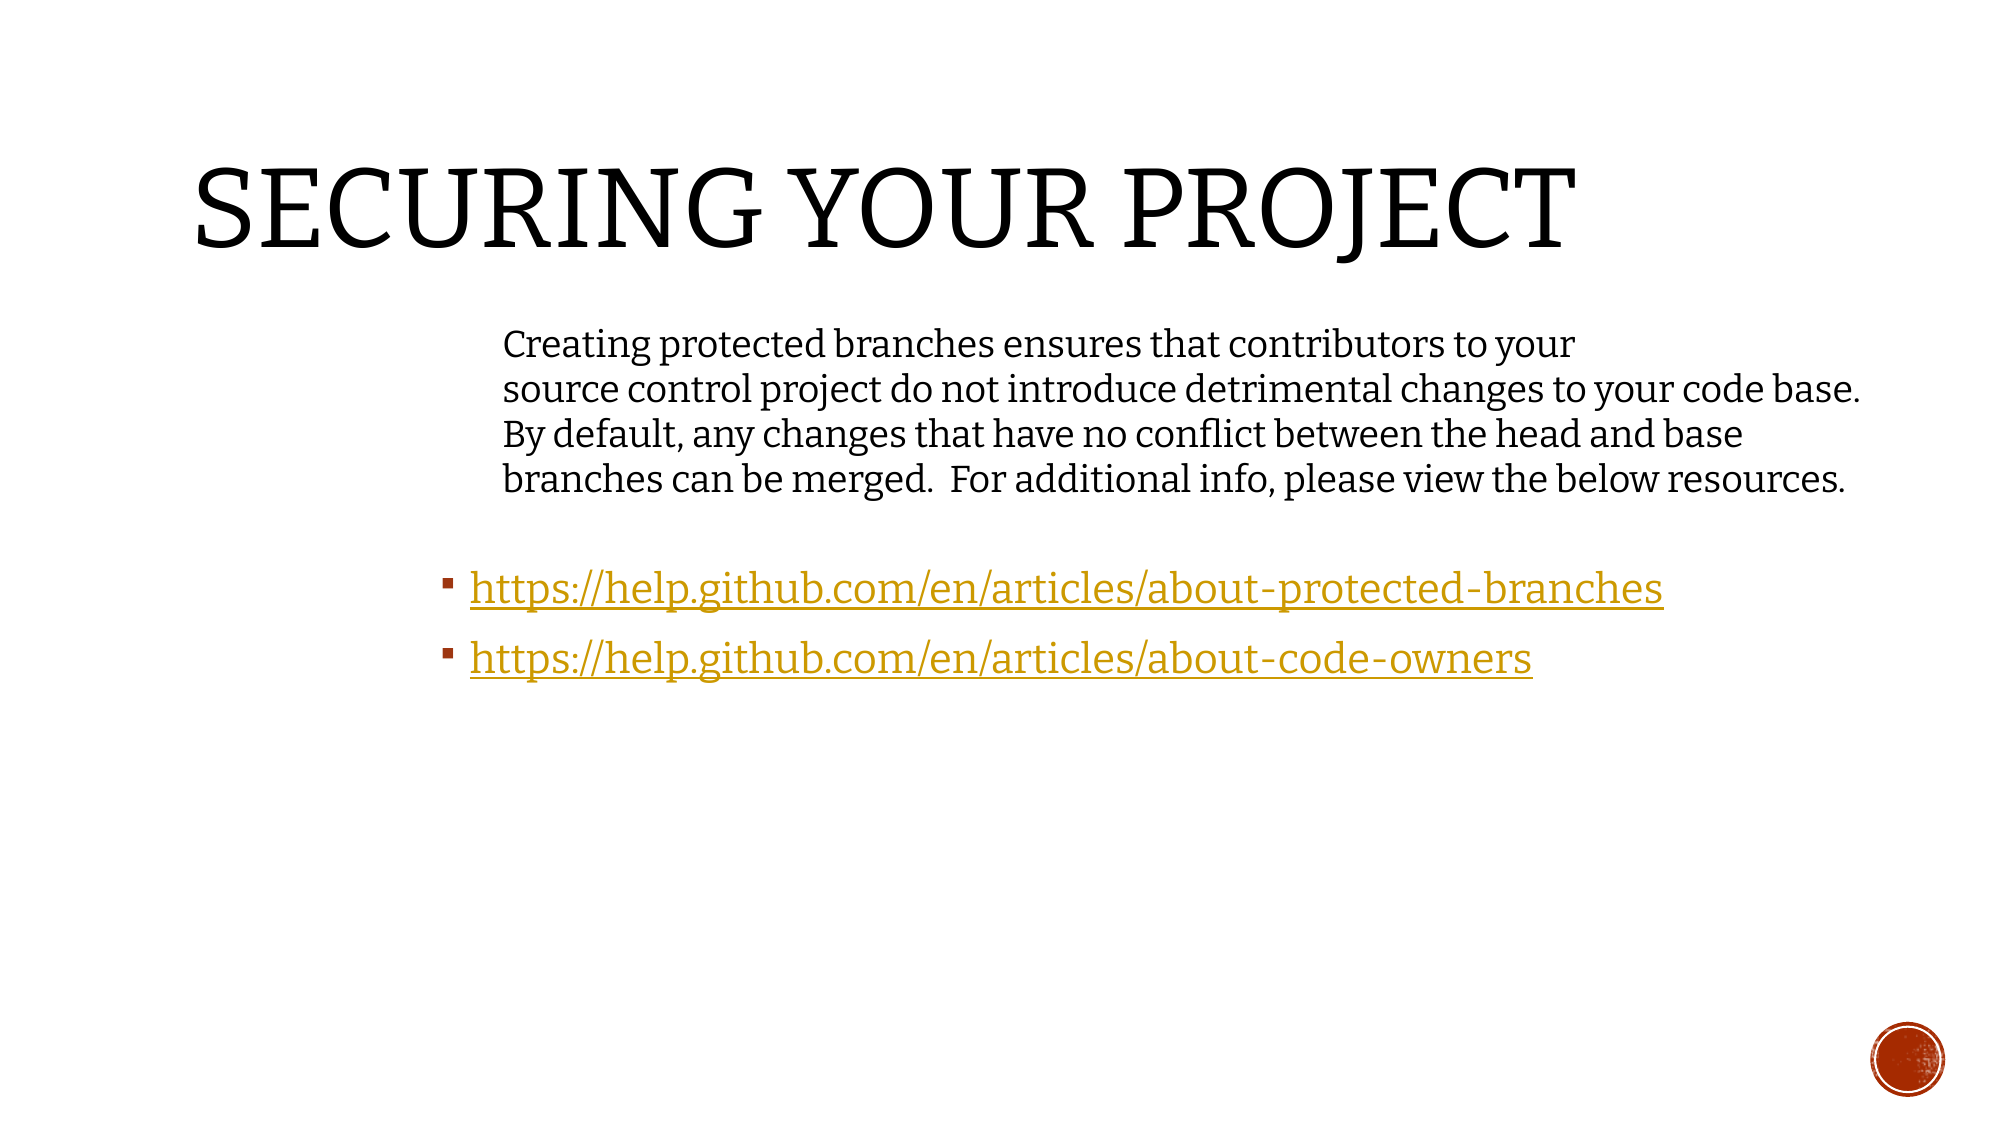

# Securing Your Project
Creating protected branches ensures that contributors to your
source control project do not introduce detrimental changes to your code base.
By default, any changes that have no conflict between the head and base
branches can be merged.  For additional info, please view the below resources.

https://help.github.com/en/articles/about-protected-branches
https://help.github.com/en/articles/about-code-owners